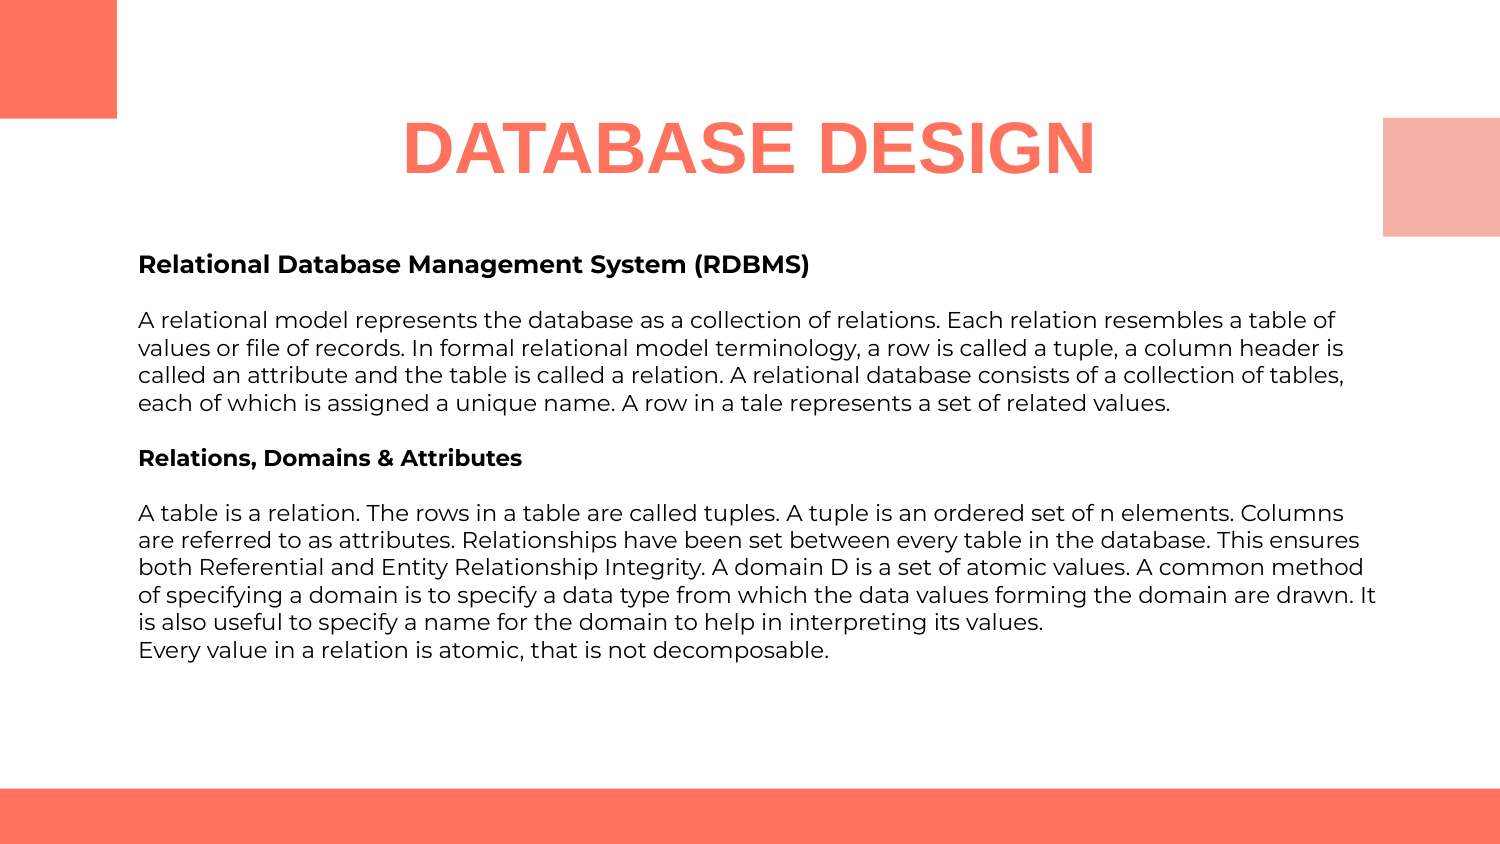

# DATABASE DESIGN
Relational Database Management System (RDBMS)

A relational model represents the database as a collection of relations. Each relation resembles a table of values or file of records. In formal relational model terminology, a row is called a tuple, a column header is called an attribute and the table is called a relation. A relational database consists of a collection of tables, each of which is assigned a unique name. A row in a tale represents a set of related values.

Relations, Domains & Attributes

A table is a relation. The rows in a table are called tuples. A tuple is an ordered set of n elements. Columns are referred to as attributes. Relationships have been set between every table in the database. This ensures both Referential and Entity Relationship Integrity. A domain D is a set of atomic values. A common method of specifying a domain is to specify a data type from which the data values forming the domain are drawn. It is also useful to specify a name for the domain to help in interpreting its values.
Every value in a relation is atomic, that is not decomposable.